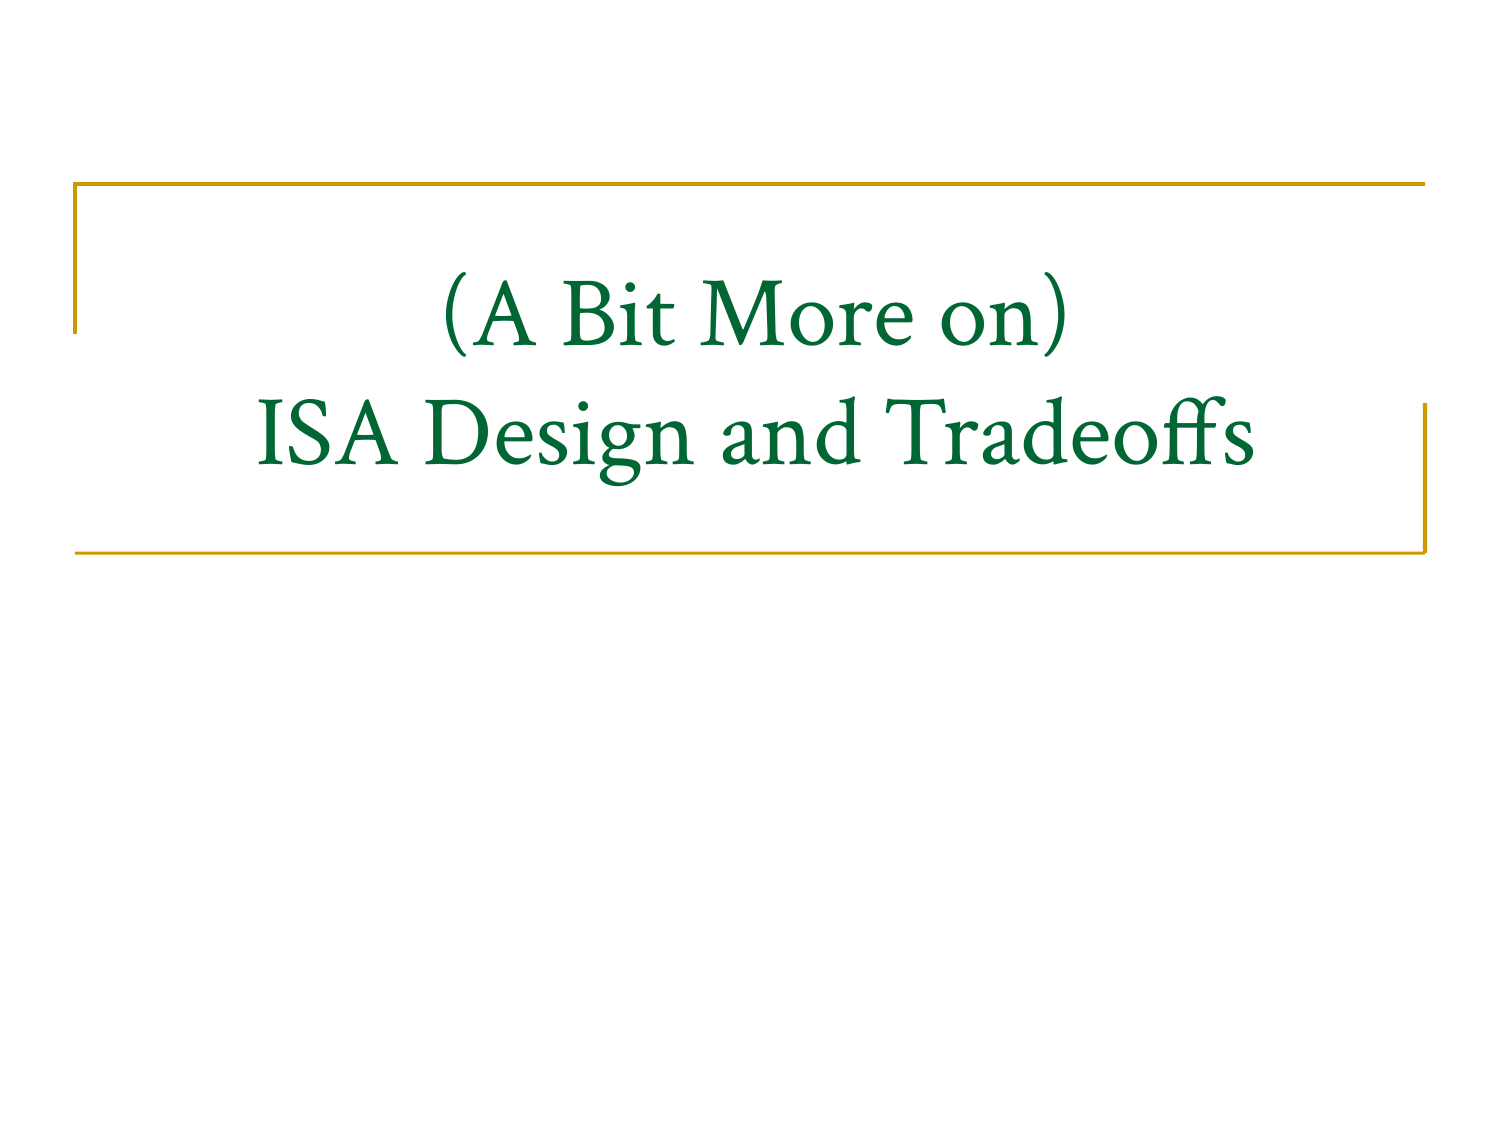

# (A Bit More on) ISA Design and Tradeoffs